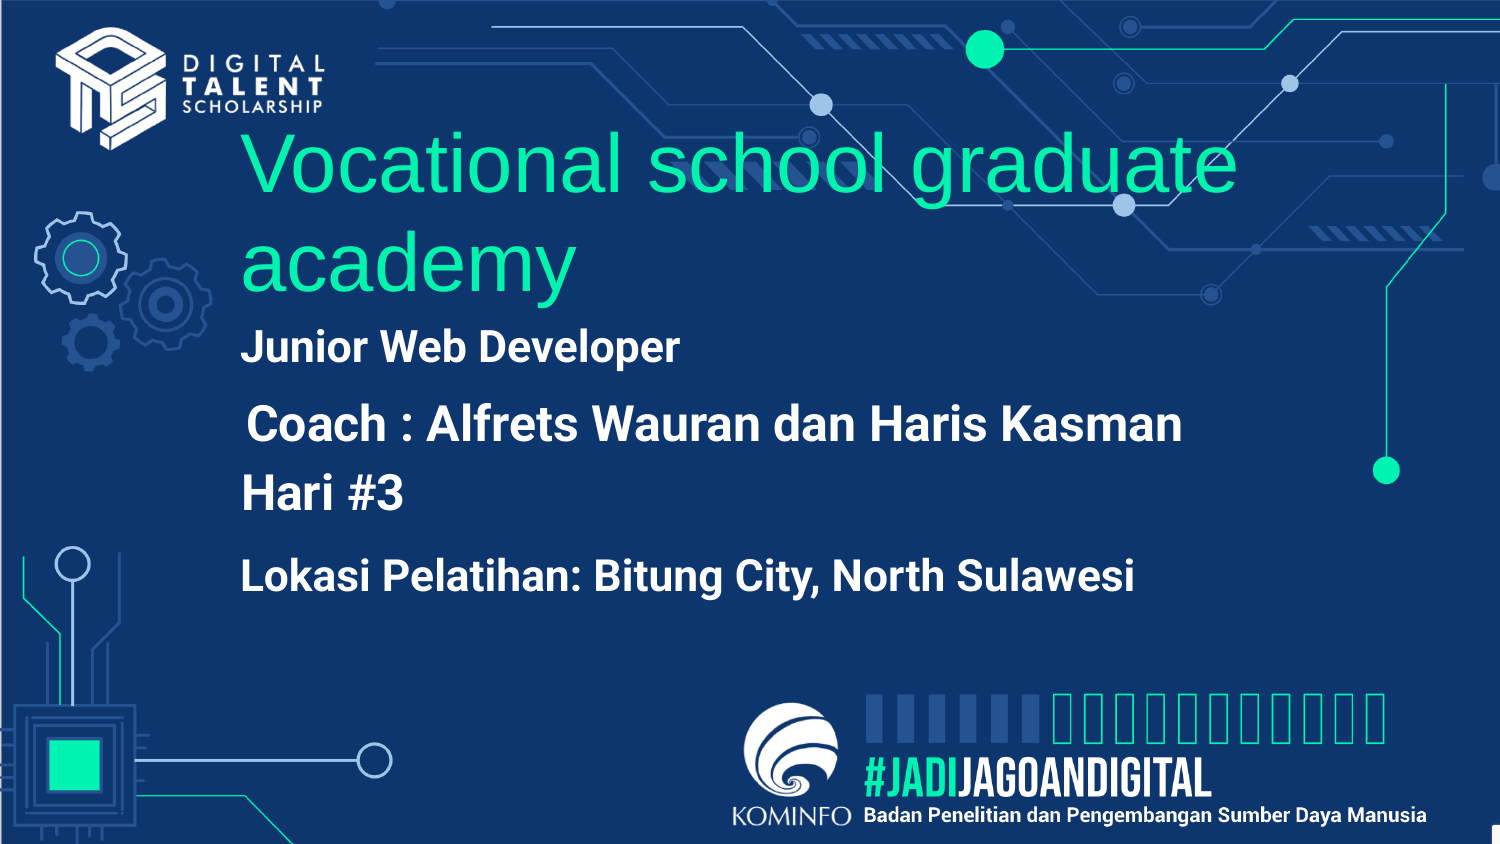

# Vocational school graduate academy
Junior Web Developer
Coach : Alfrets Wauran dan Haris Kasman
Hari #3
Lokasi Pelatihan: Bitung City, North Sulawesi